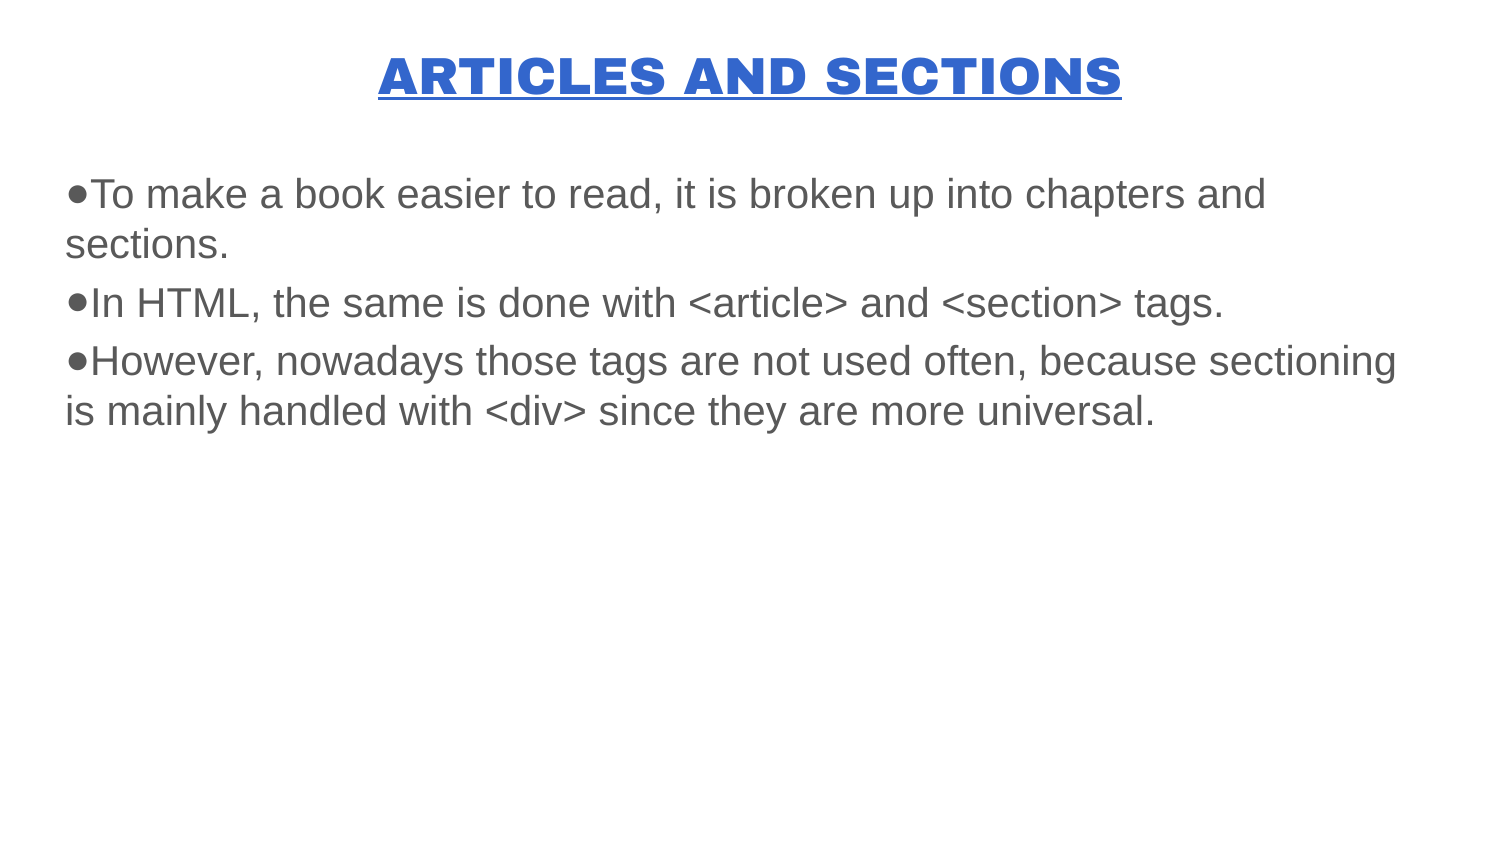

# ARTICLES AND SECTIONS
To make a book easier to read, it is broken up into chapters and sections.
In HTML, the same is done with <article> and <section> tags.
However, nowadays those tags are not used often, because sectioning is mainly handled with <div> since they are more universal.